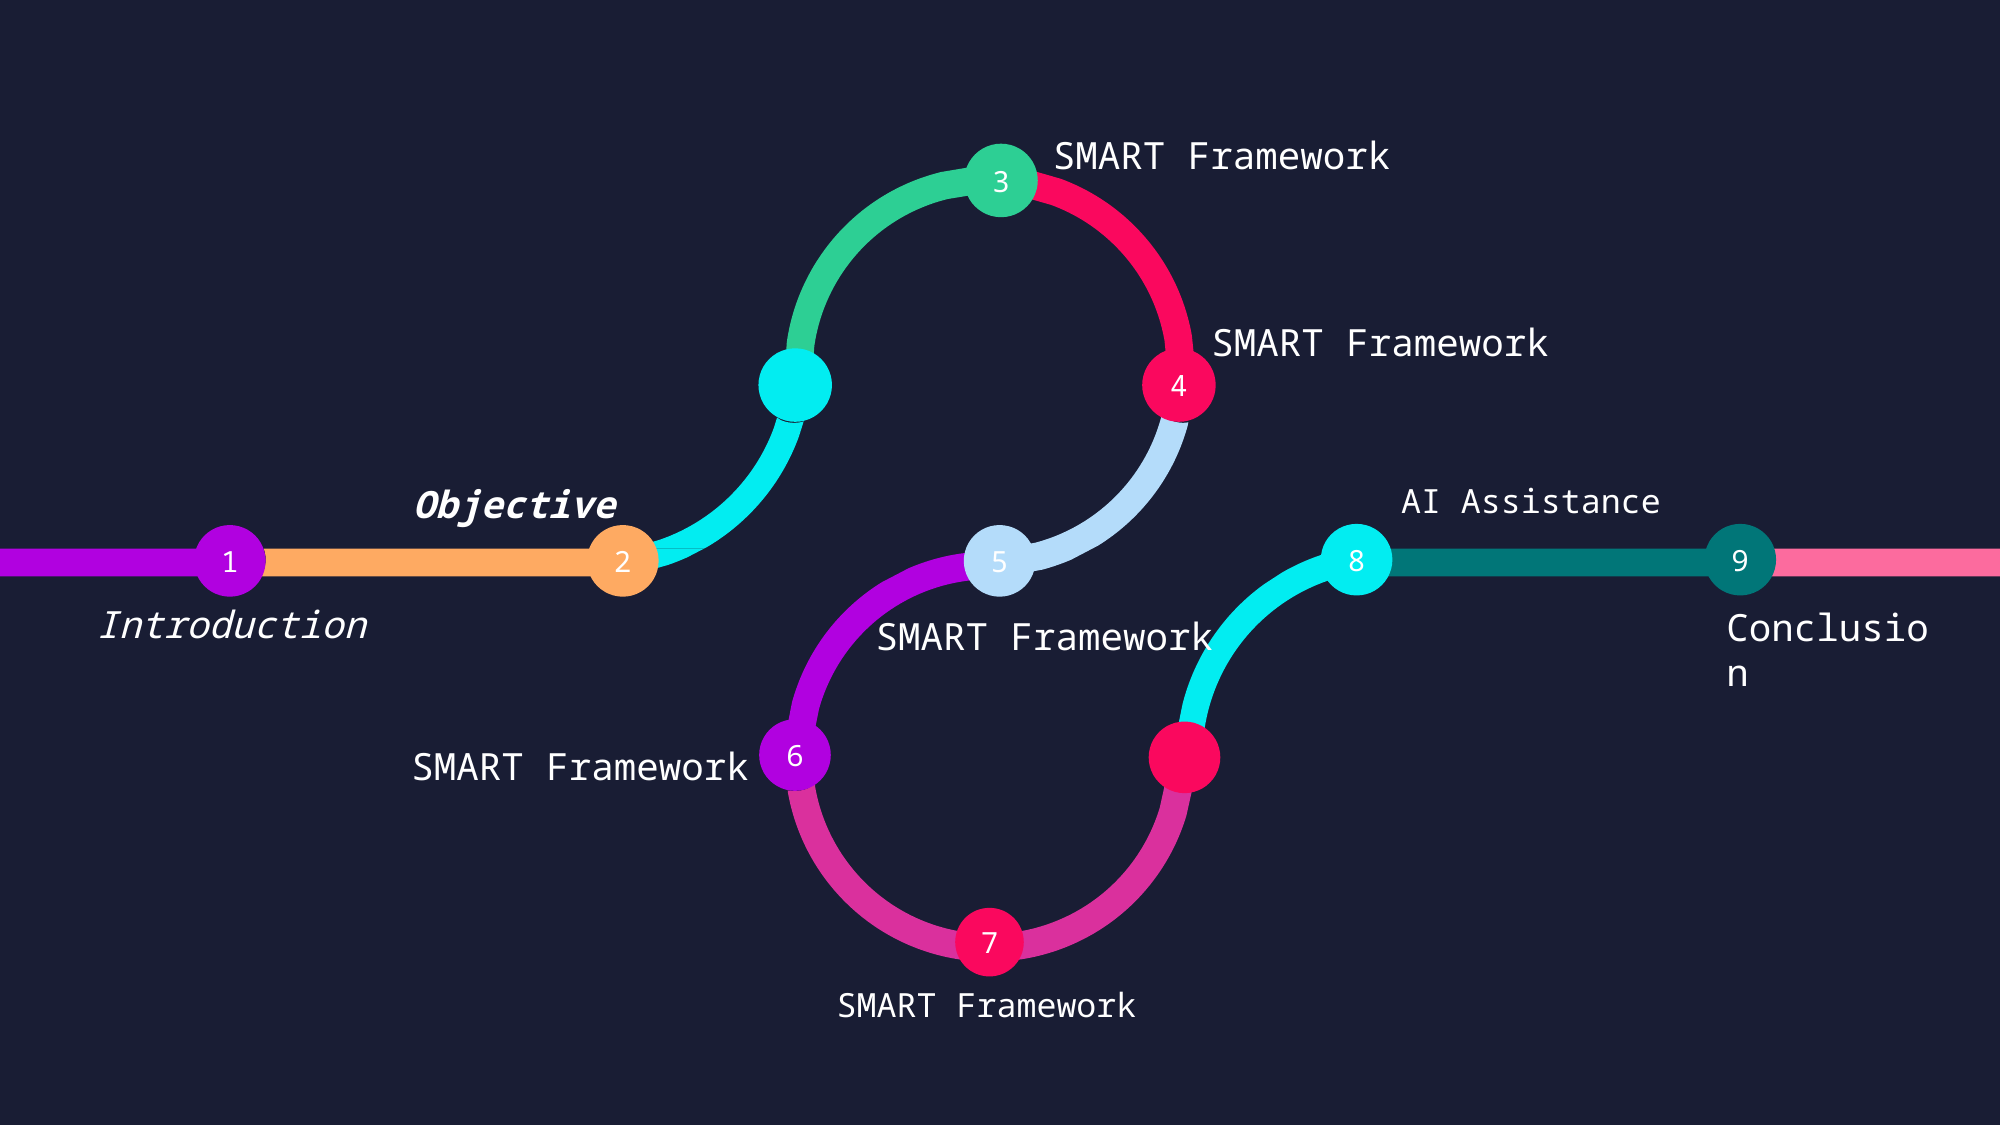

SMART Framework
3

SMART Framework

4

Objective
AI Assistance
8
9
1
2
5

Introduction
Conclusion
SMART Framework

6

SMART Framework
7
SMART Framework